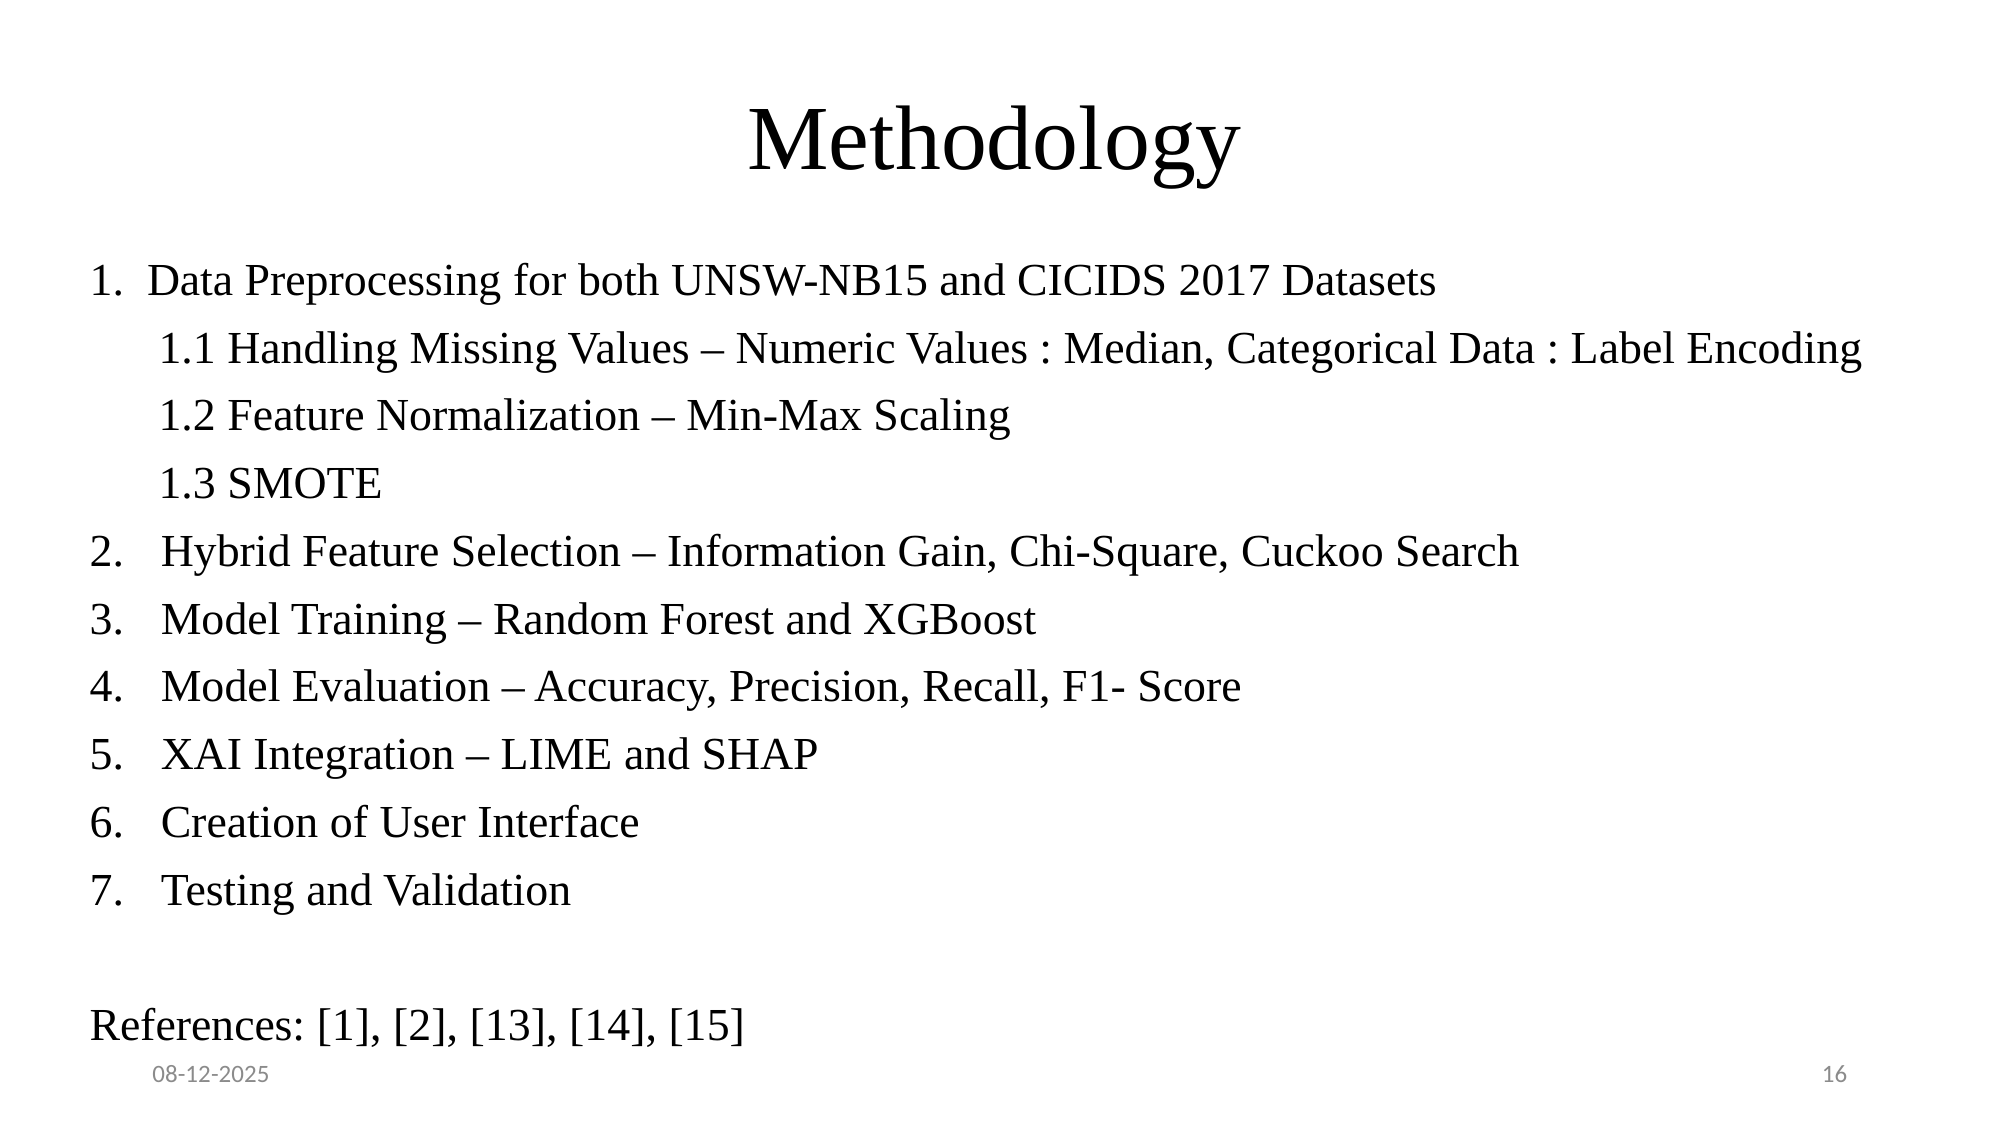

# Methodology
1.  Data Preprocessing for both UNSW-NB15 and CICIDS 2017 Datasets
      1.1 Handling Missing Values – Numeric Values : Median, Categorical Data : Label Encoding
      1.2 Feature Normalization – Min-Max Scaling
      1.3 SMOTE
Hybrid Feature Selection – Information Gain, Chi-Square, Cuckoo Search
Model Training – Random Forest and XGBoost
Model Evaluation – Accuracy, Precision, Recall, F1- Score
XAI Integration – LIME and SHAP
Creation of User Interface
Testing and Validation

References: [1], [2], [13], [14], [15]
08-12-2025
16